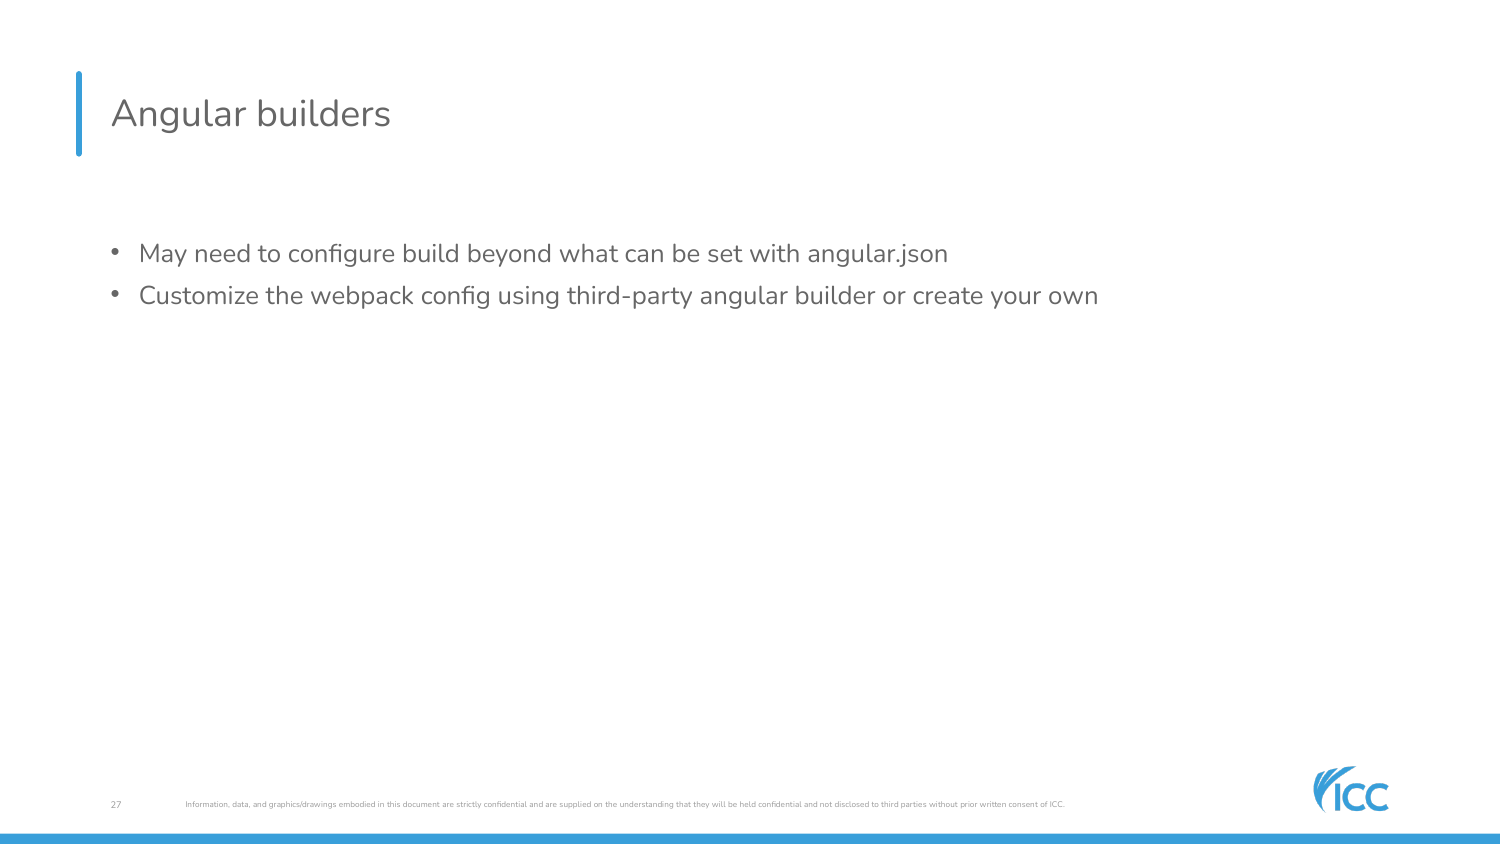

# Angular builders
May need to configure build beyond what can be set with angular.json
Customize the webpack config using third-party angular builder or create your own
27